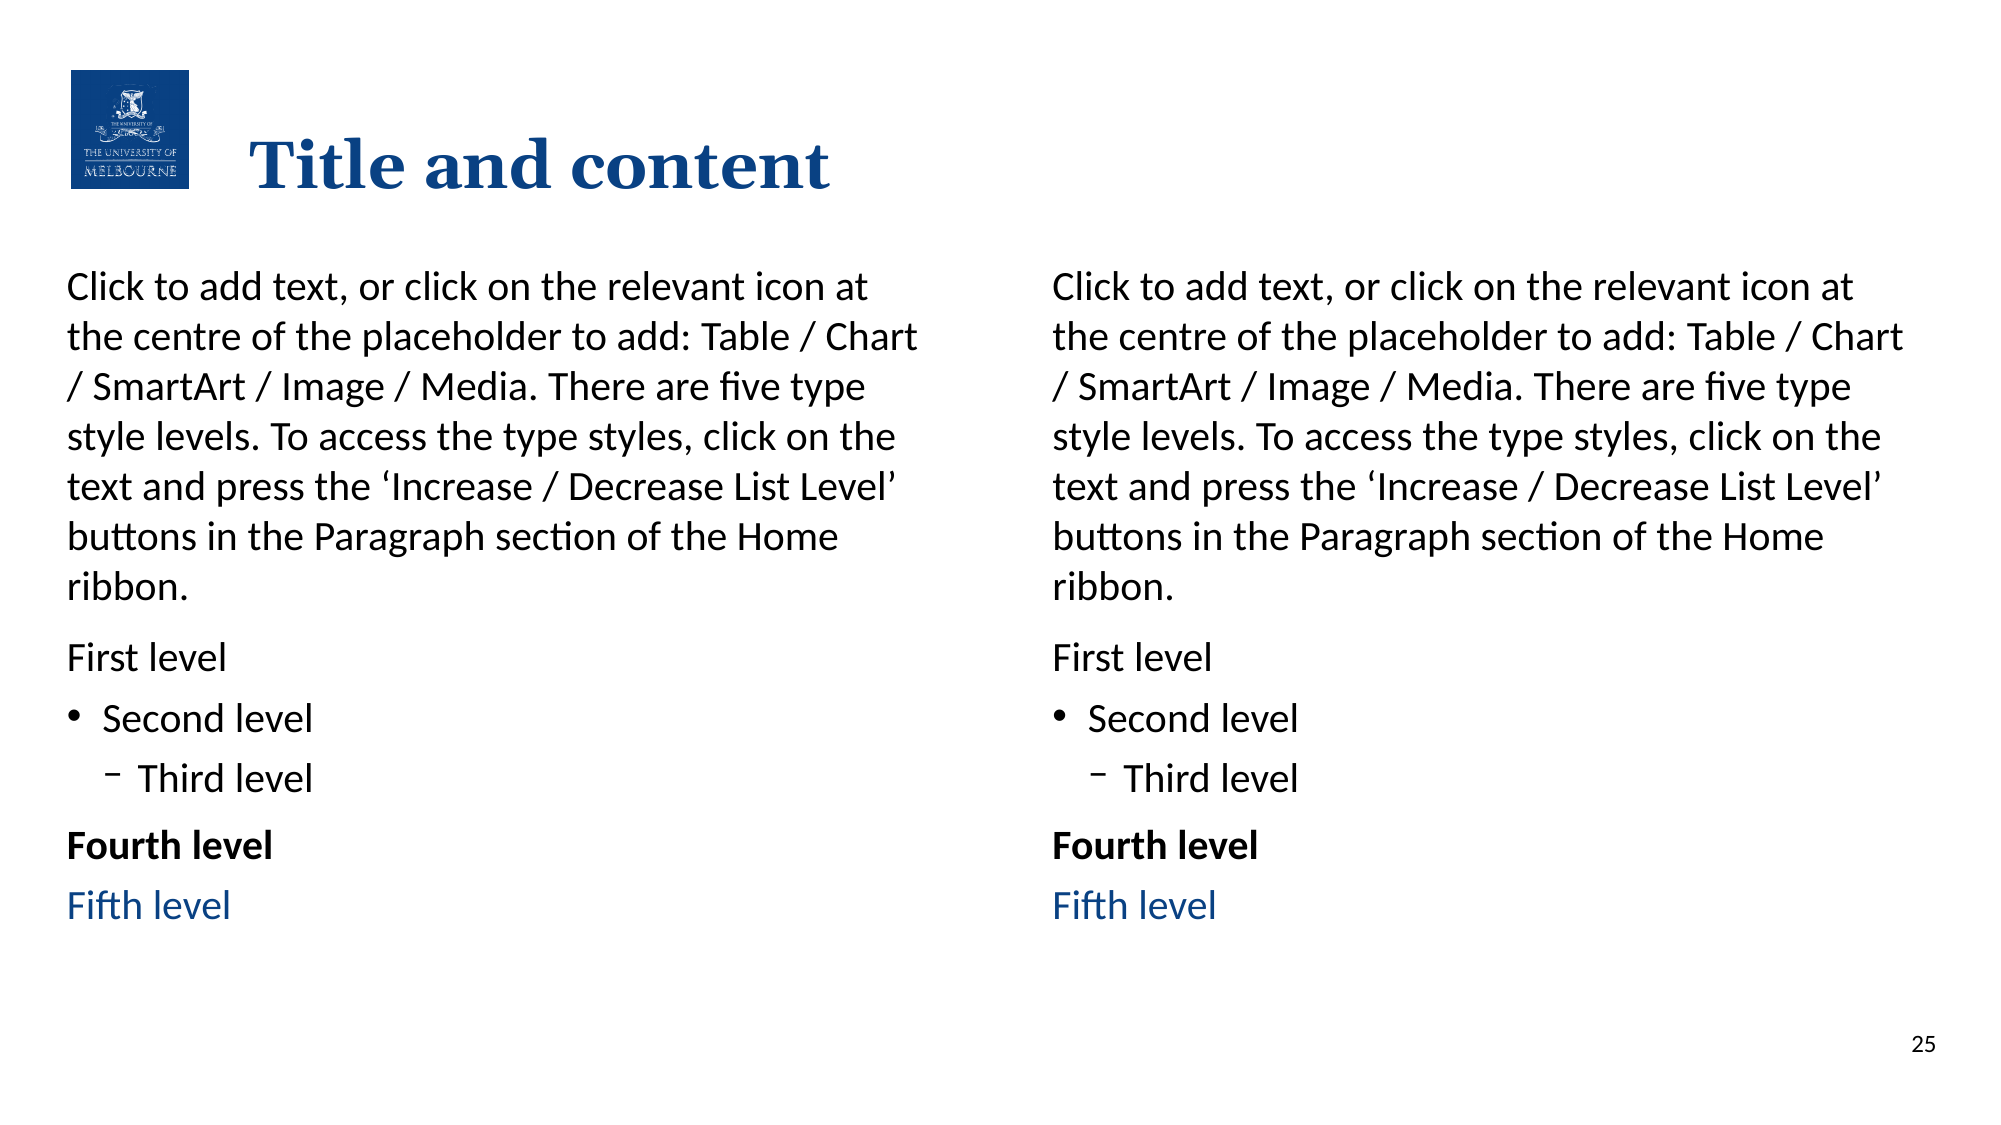

# Title and content
Click to add text, or click on the relevant icon at the centre of the placeholder to add: Table / Chart / SmartArt / Image / Media. There are five type style levels. To access the type styles, click on the text and press the ‘Increase / Decrease List Level’ buttons in the Paragraph section of the Home ribbon.
First level
Second level
Third level
Fourth level
Fifth level

Click to add text, or click on the relevant icon at the centre of the placeholder to add: Table / Chart / SmartArt / Image / Media. There are five type style levels. To access the type styles, click on the text and press the ‘Increase / Decrease List Level’ buttons in the Paragraph section of the Home ribbon.
First level
Second level
Third level
Fourth level
Fifth level
25